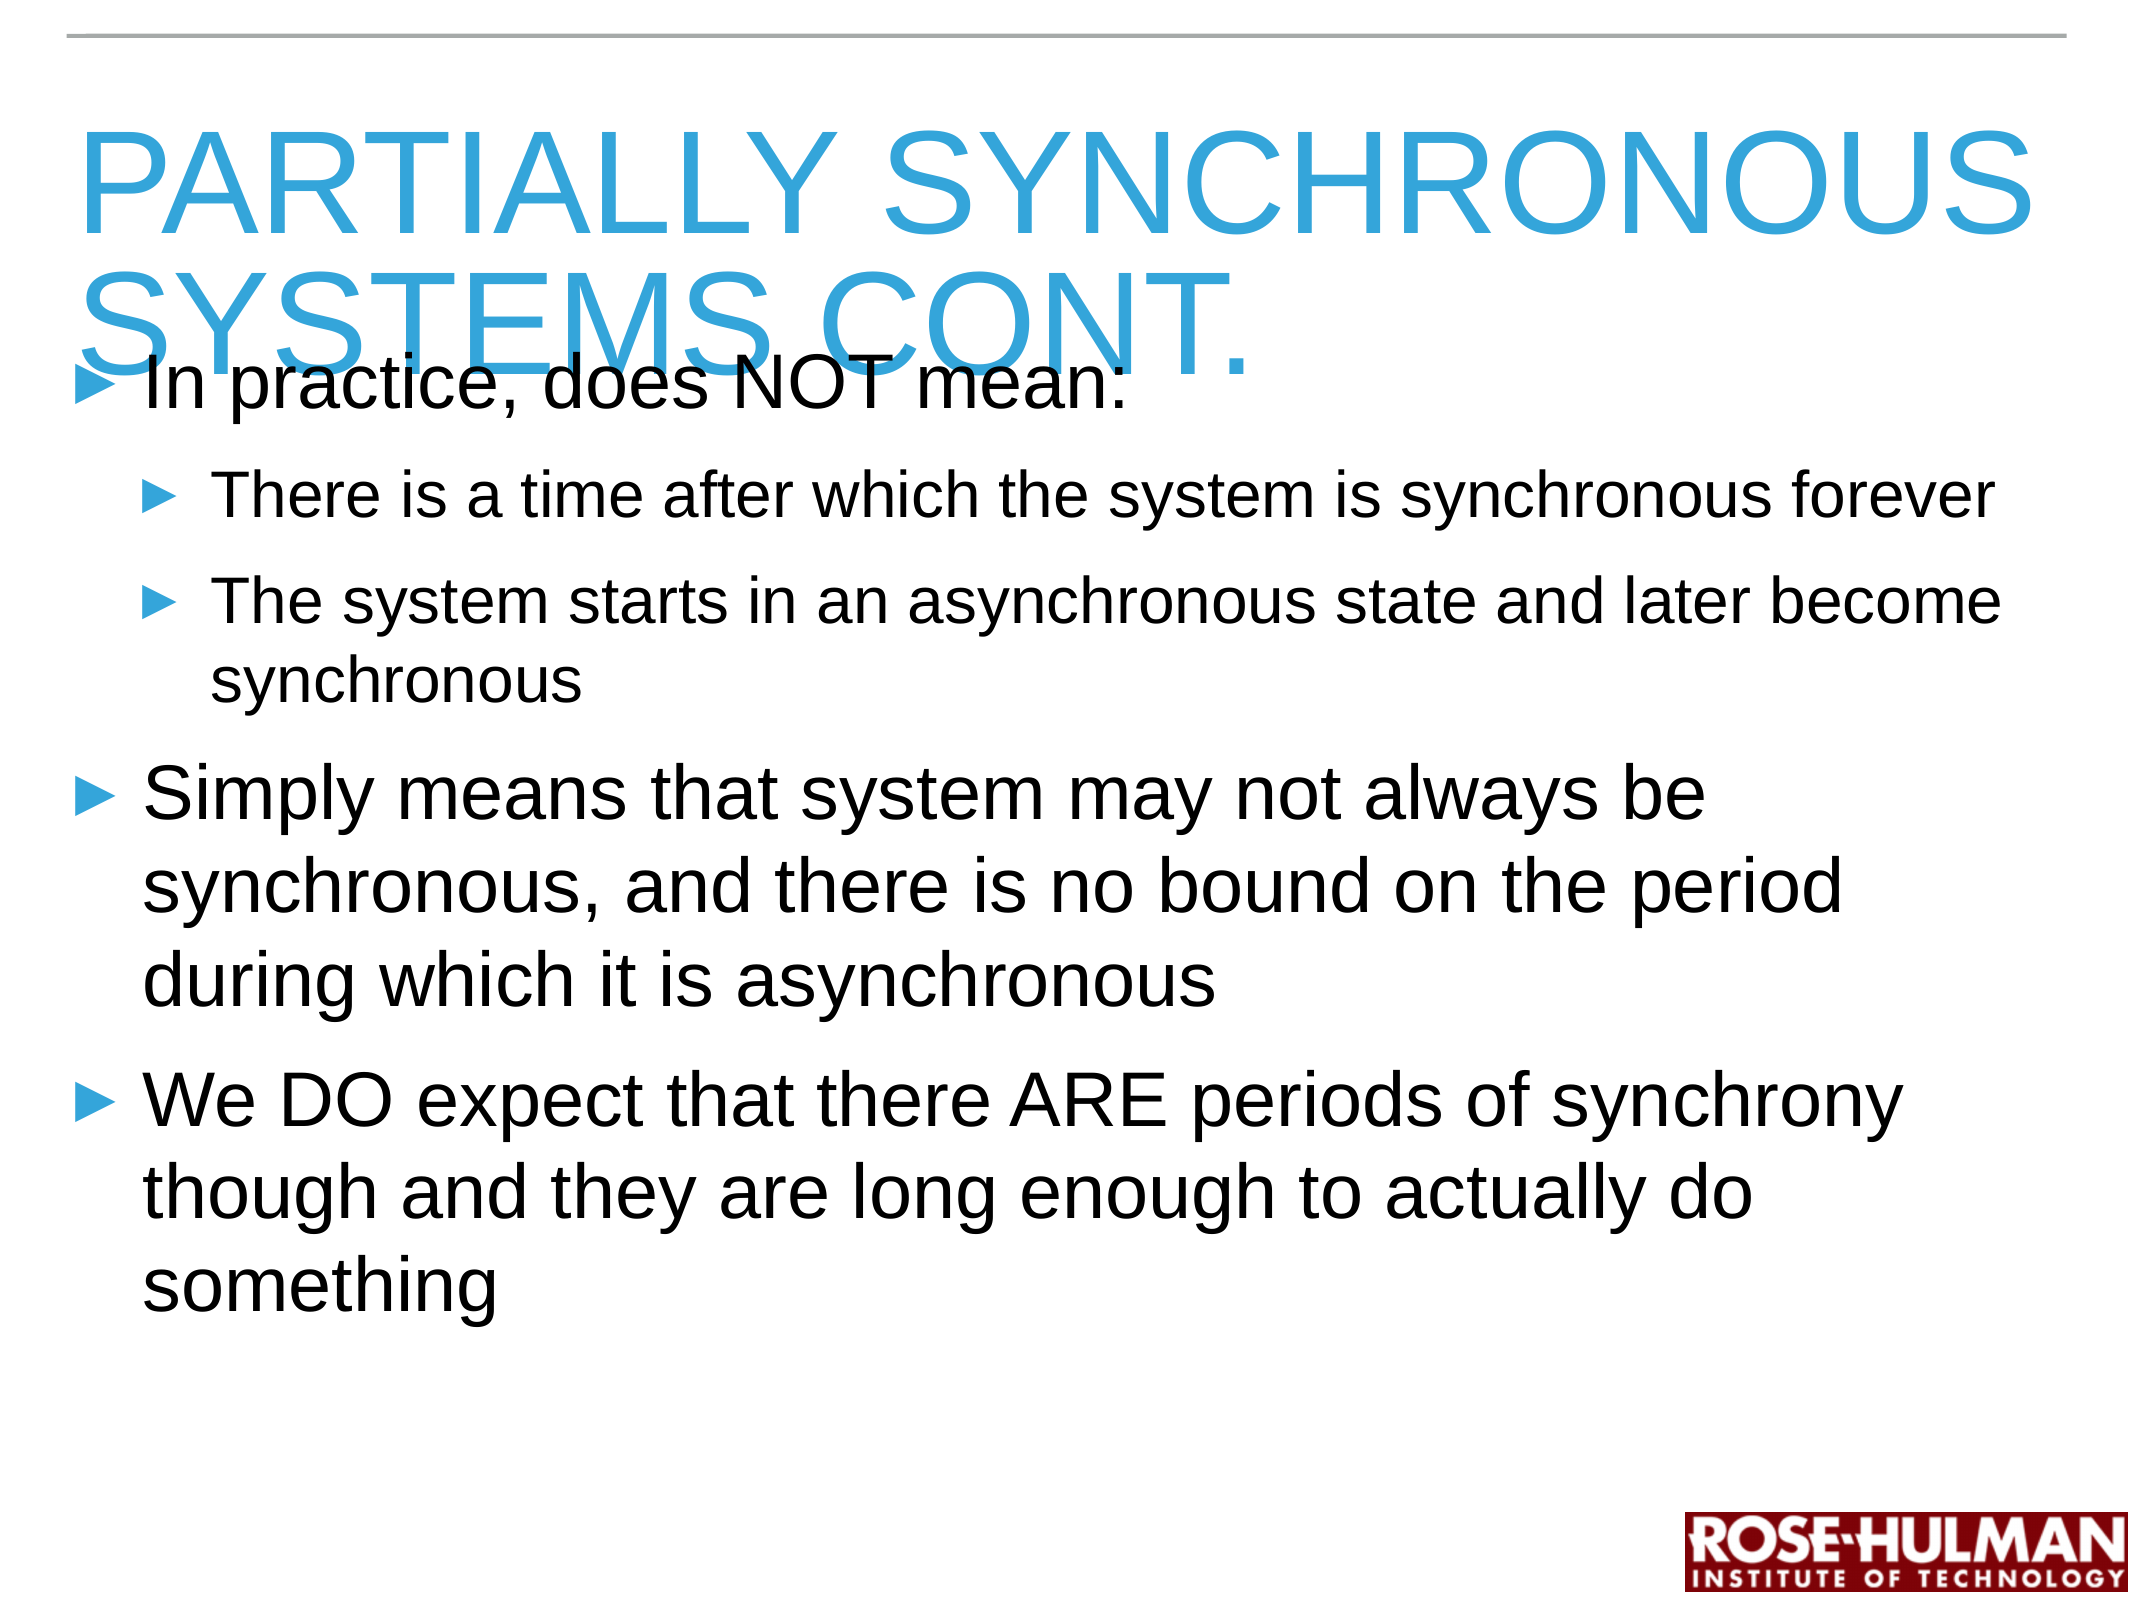

# partially synchronous systems cont.
In practice, does NOT mean:
There is a time after which the system is synchronous forever
The system starts in an asynchronous state and later become synchronous
Simply means that system may not always be synchronous, and there is no bound on the period during which it is asynchronous
We DO expect that there ARE periods of synchrony though and they are long enough to actually do something
85